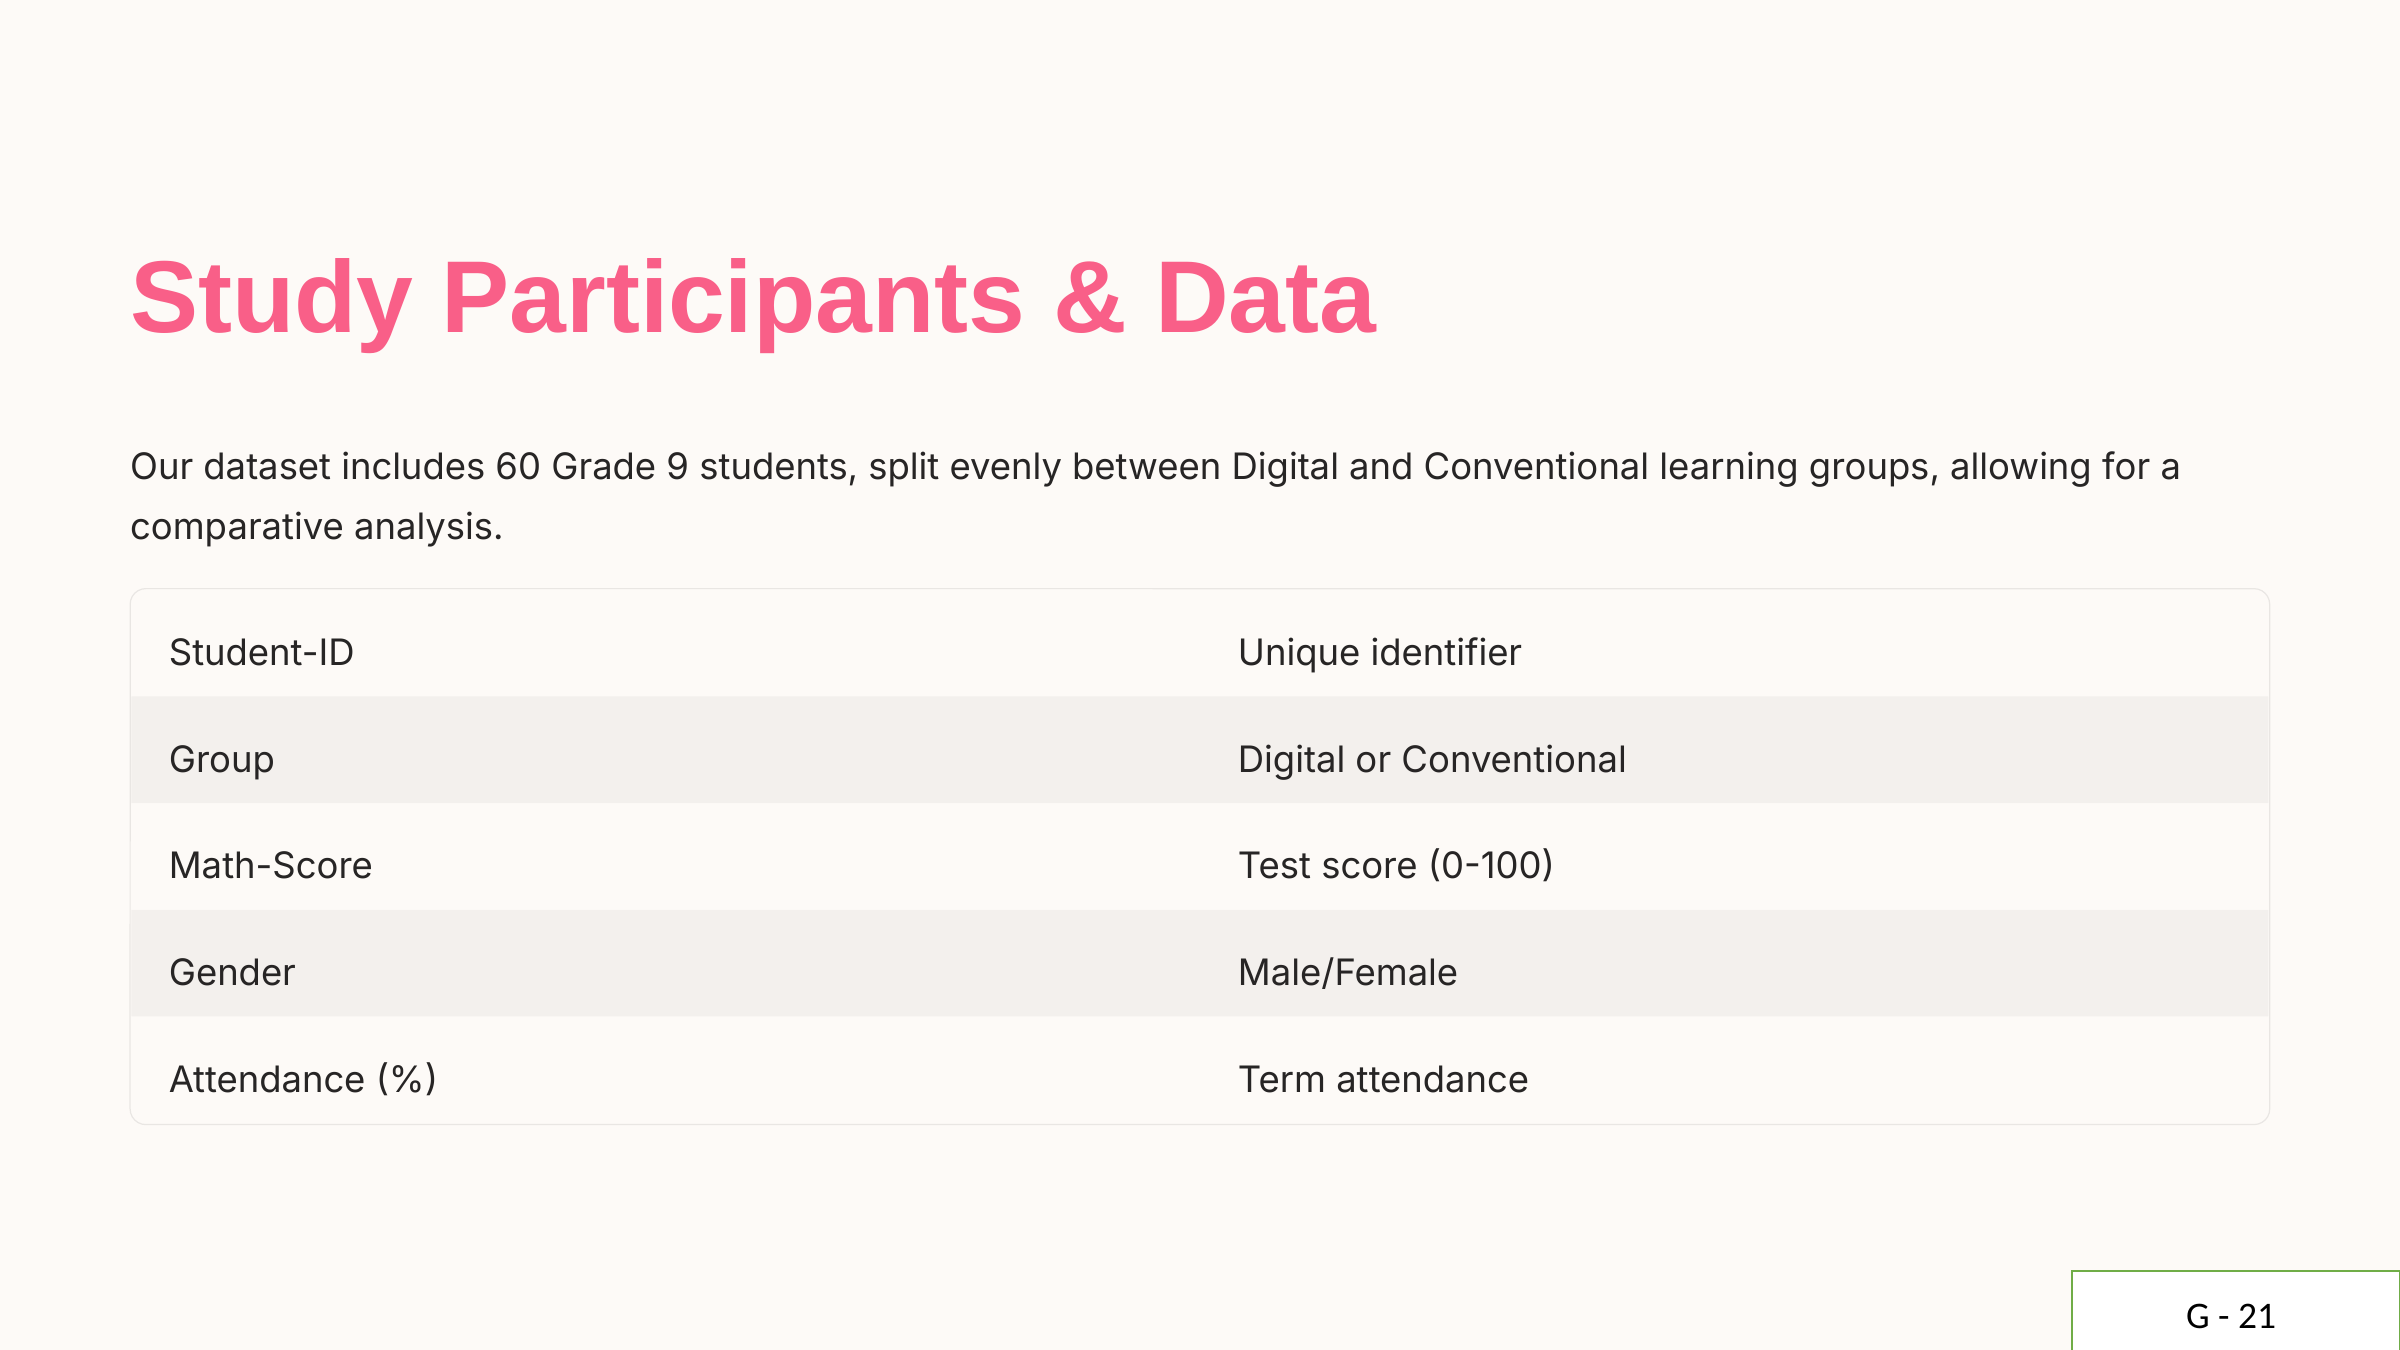

Study Participants & Data
Our dataset includes 60 Grade 9 students, split evenly between Digital and Conventional learning groups, allowing for a comparative analysis.

Student-ID
Unique identifier

Group
Digital or Conventional

Math-Score
Test score (0-100)

Gender
Male/Female

Attendance (%)
Term attendance

G - 21